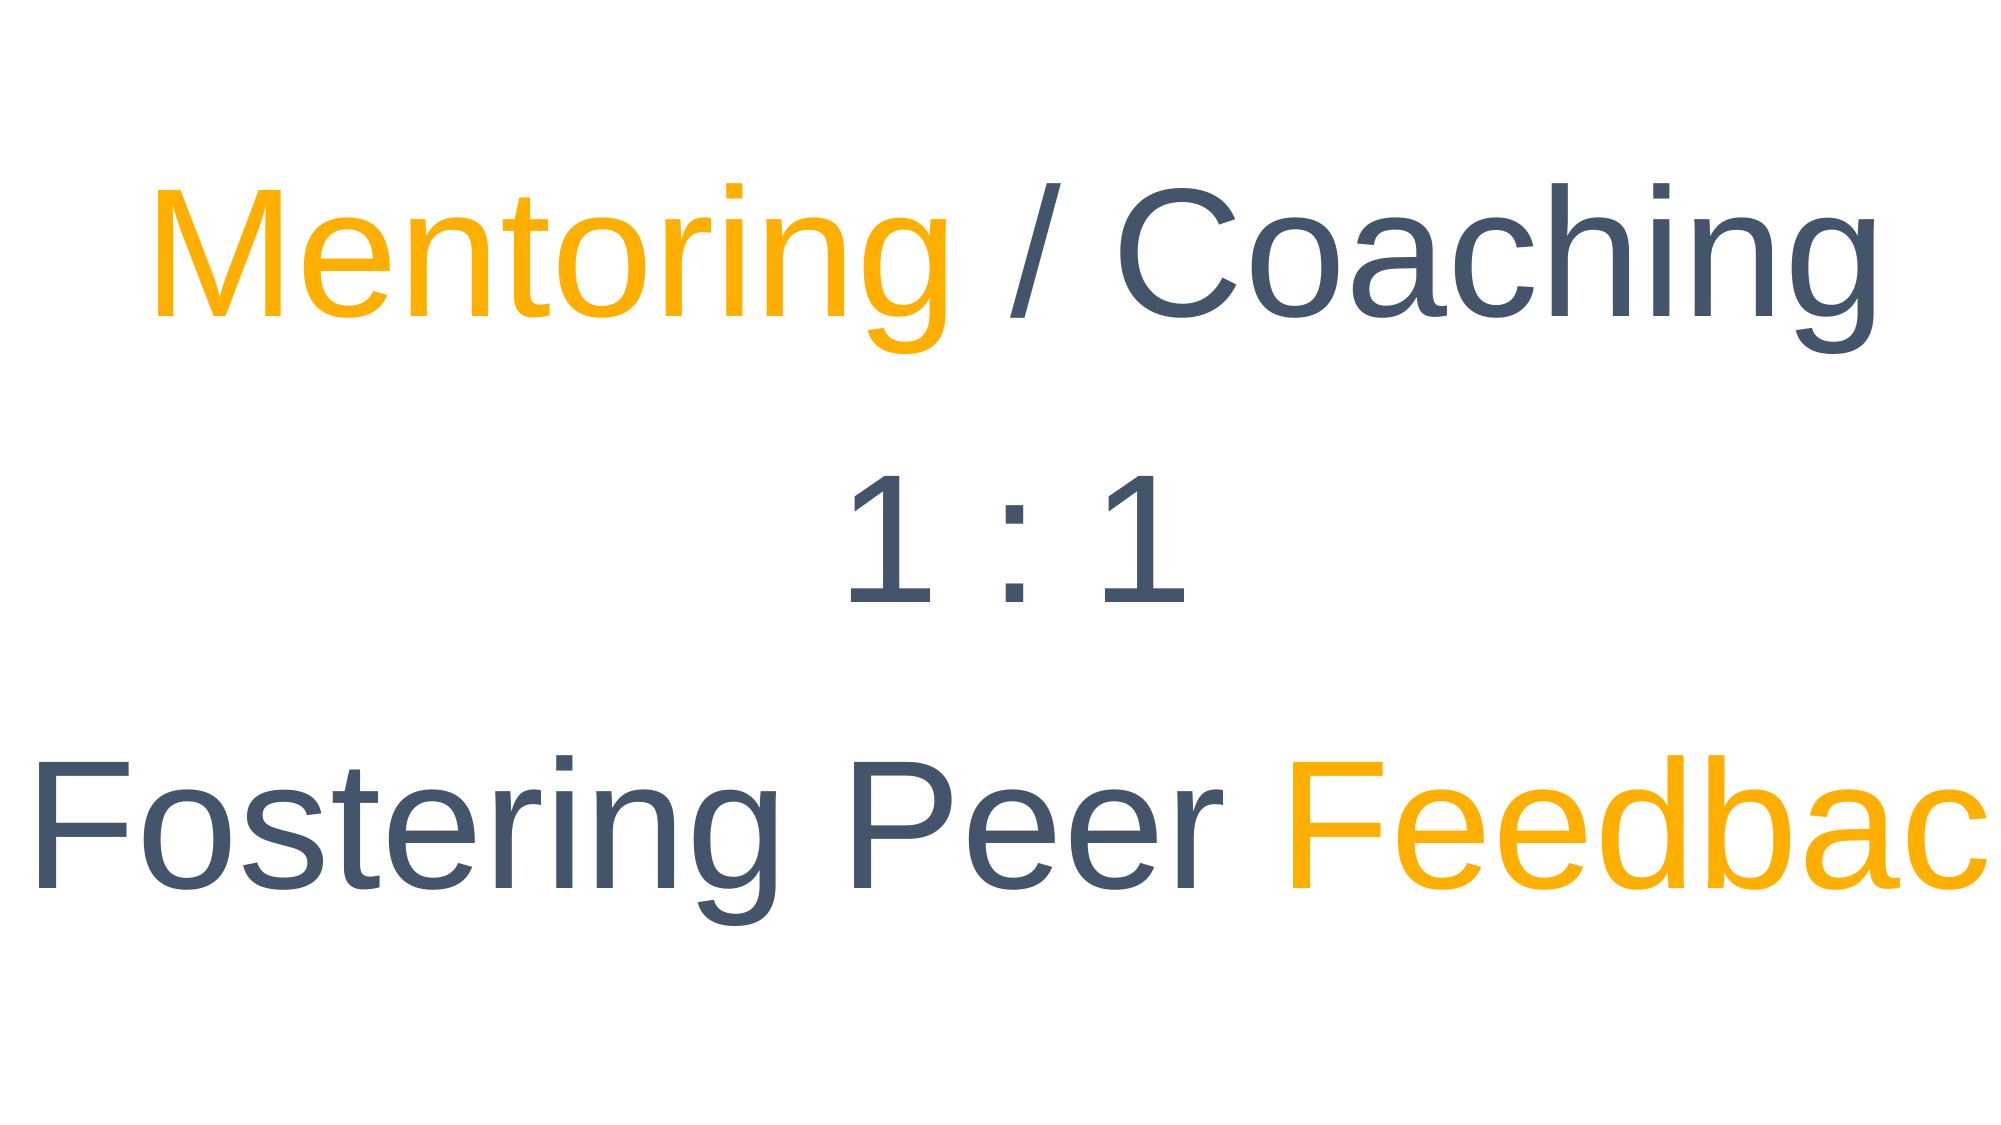

Mentoring / Coaching
1 : 1
Fostering Peer Feedback